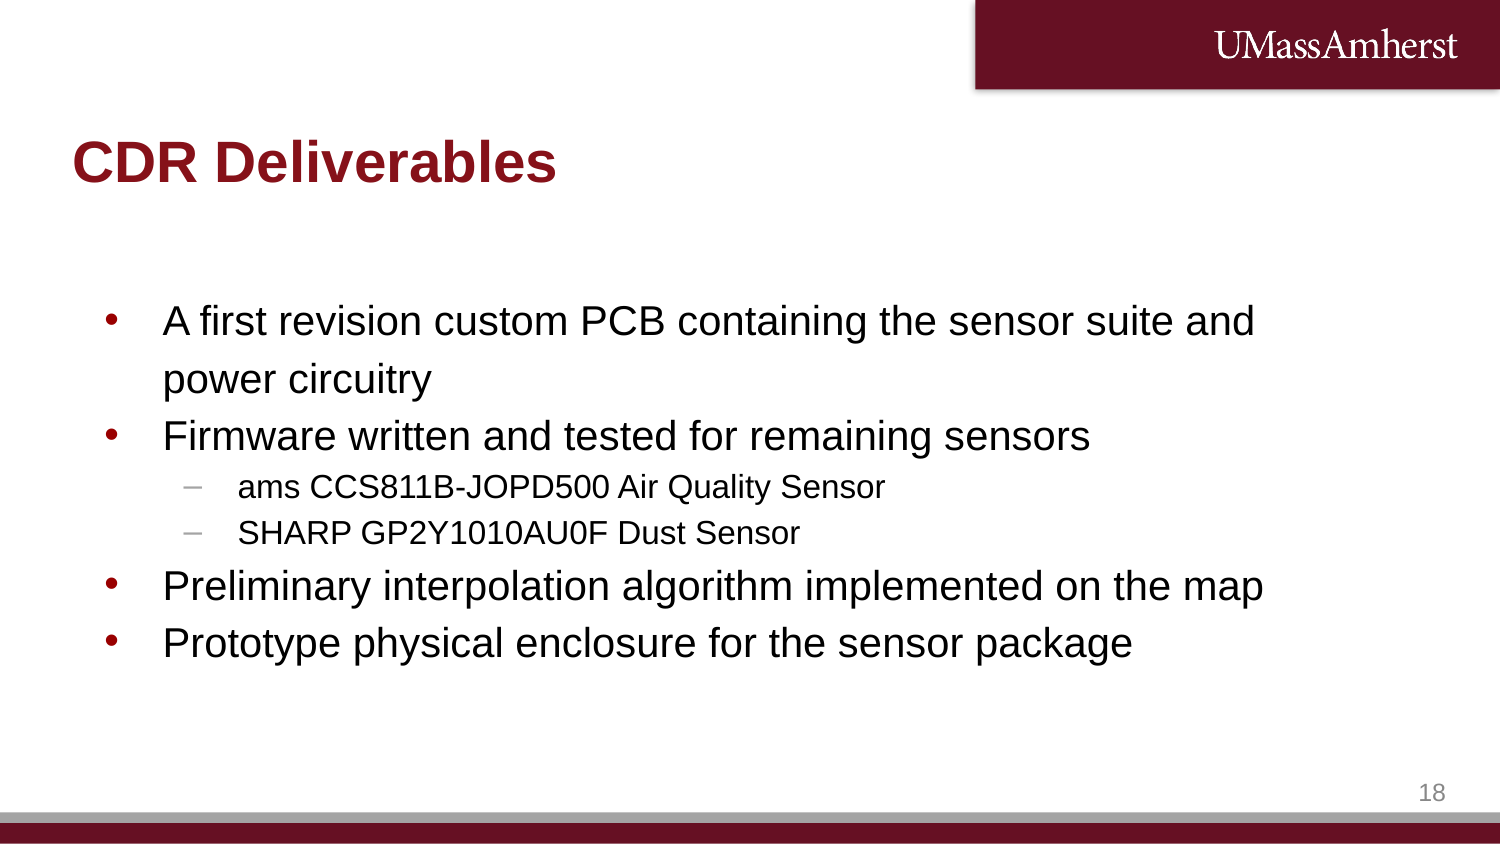

# CDR Deliverables
A first revision custom PCB containing the sensor suite and power circuitry
Firmware written and tested for remaining sensors
ams CCS811B-JOPD500 Air Quality Sensor
SHARP GP2Y1010AU0F Dust Sensor
Preliminary interpolation algorithm implemented on the map
Prototype physical enclosure for the sensor package
18